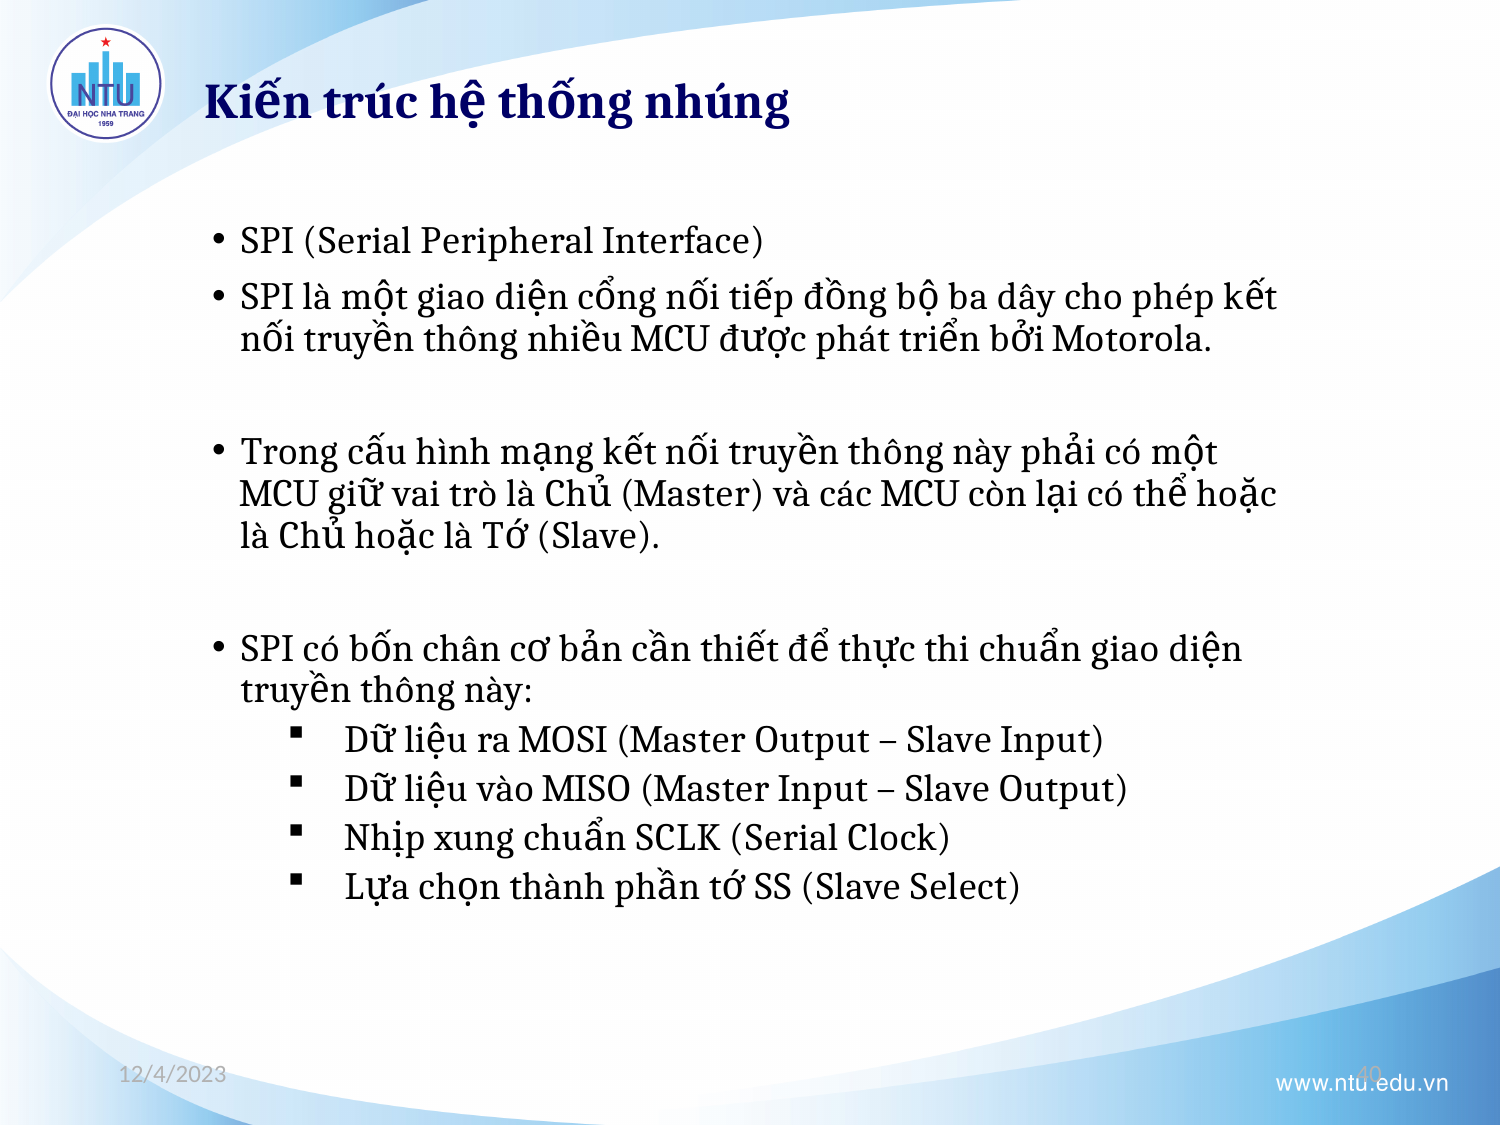

Kiến trúc hệ thống nhúng
SPI (Serial Peripheral Interface)
SPI là một giao diện cổng nối tiếp đồng bộ ba dây cho phép kết nối truyền thông nhiều MCU được phát triển bởi Motorola.

Trong cấu hình mạng kết nối truyền thông này phải có một MCU giữ vai trò là Chủ (Master) và các MCU còn lại có thể hoặc là Chủ hoặc là Tớ (Slave).

SPI có bốn chân cơ bản cần thiết để thực thi chuẩn giao diện truyền thông này:
Dữ liệu ra MOSI (Master Output – Slave Input)
Dữ liệu vào MISO (Master Input – Slave Output)
Nhịp xung chuẩn SCLK (Serial Clock)
Lựa chọn thành phần tớ SS (Slave Select)
12/4/2023
40